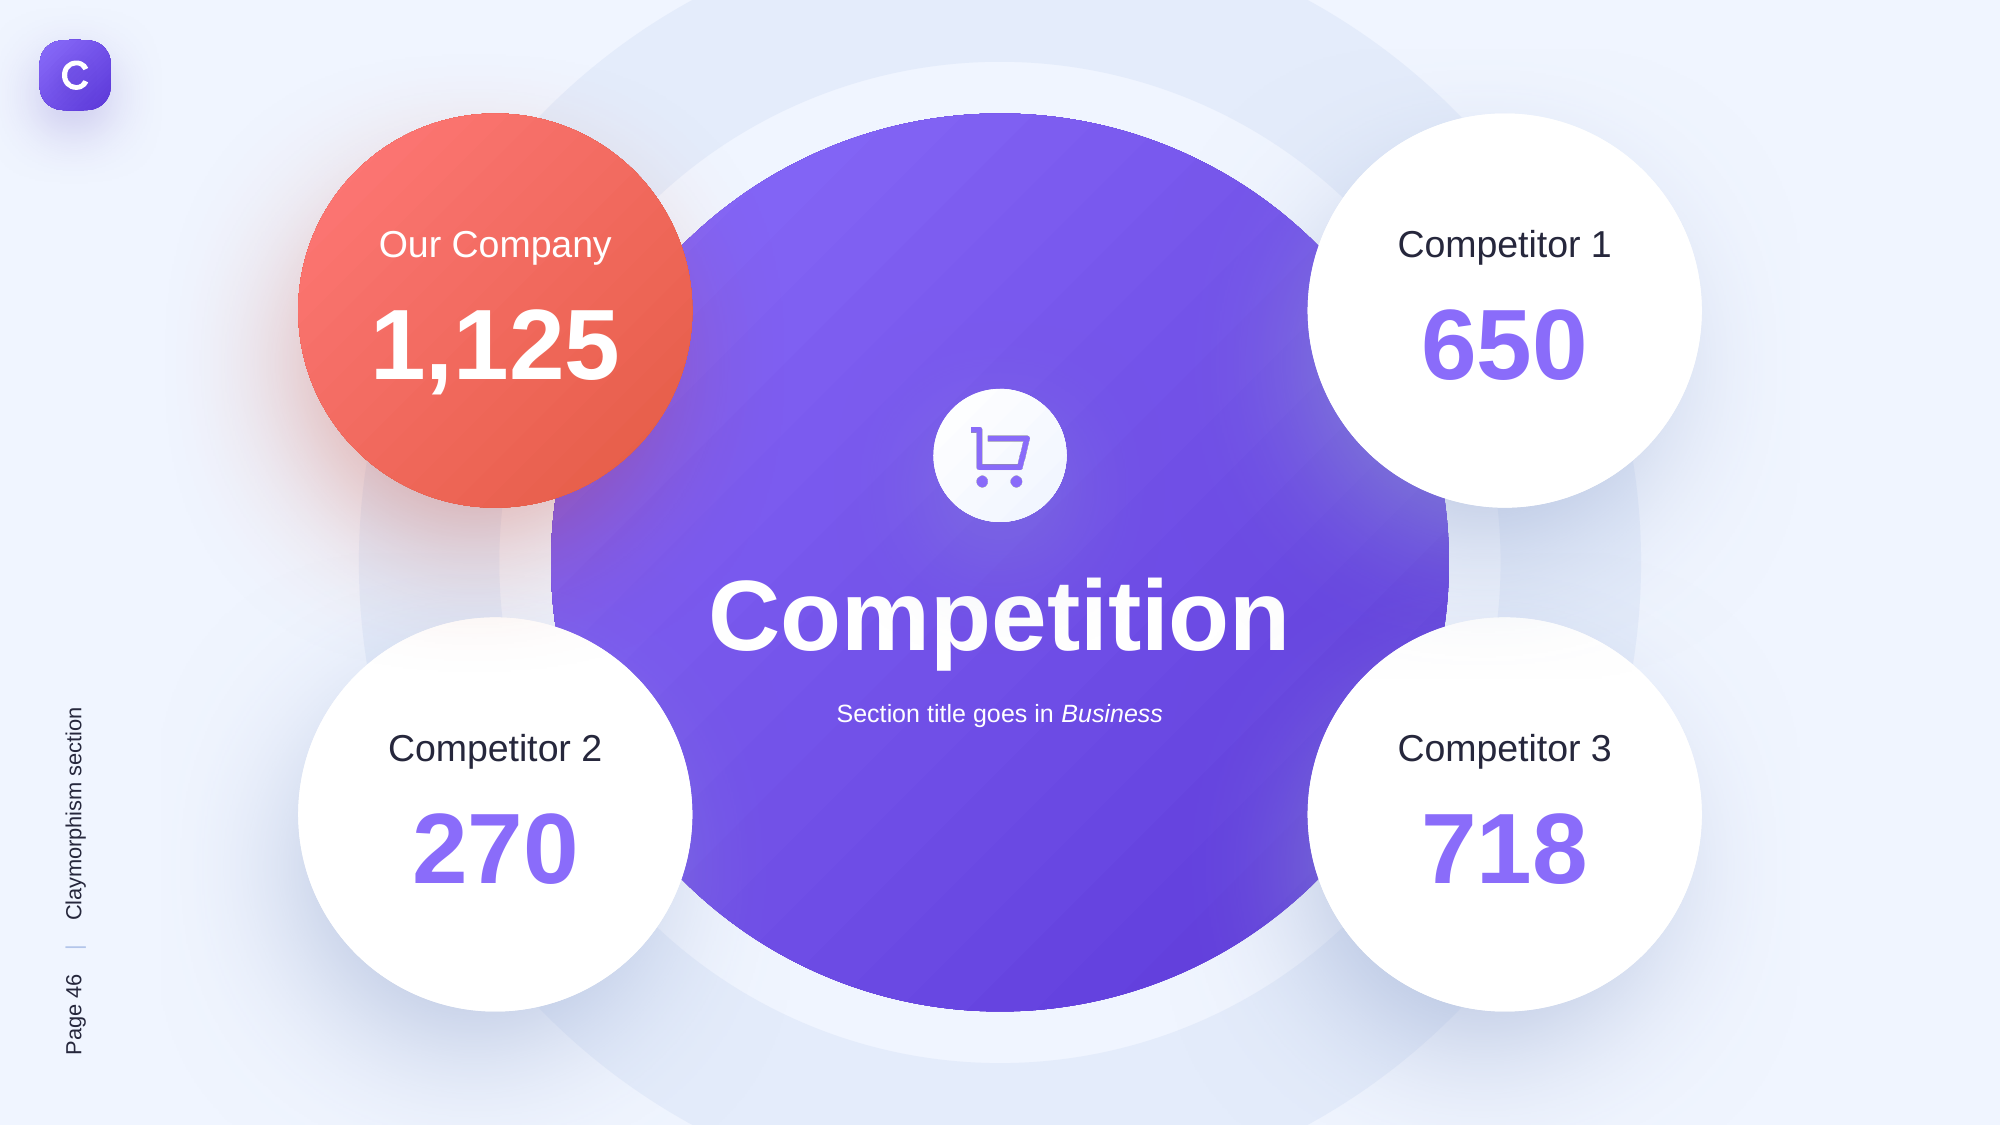

Our Company
1,125
Competitor 1
650

Competition

Section title goes in Business
Competitor 2
270
Competitor 3
718